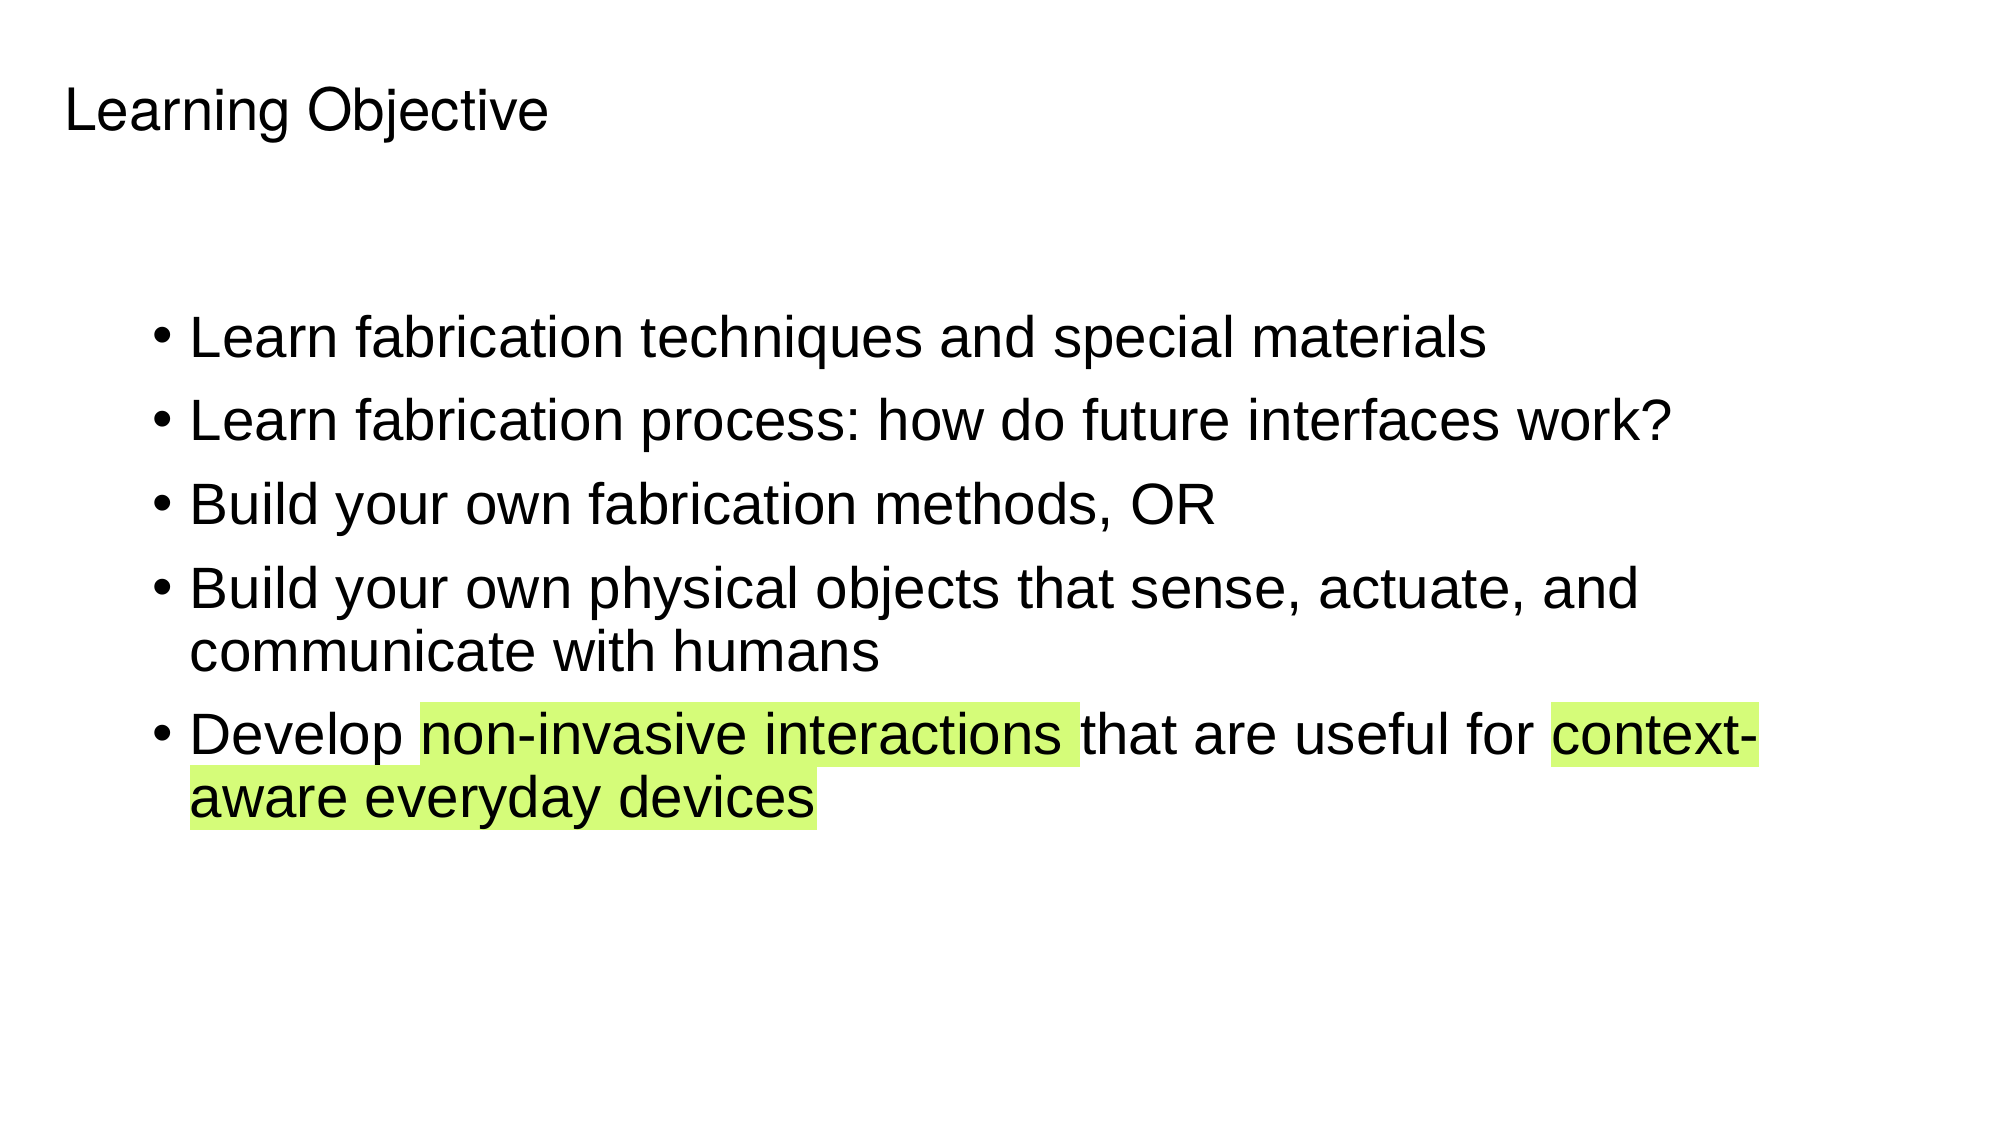

# Learning Objective
Learn fabrication techniques and special materials
Learn fabrication process: how do future interfaces work?
Build your own fabrication methods, OR
Build your own physical objects that sense, actuate, and communicate with humans
Develop non-invasive interactions that are useful for context-aware everyday devices